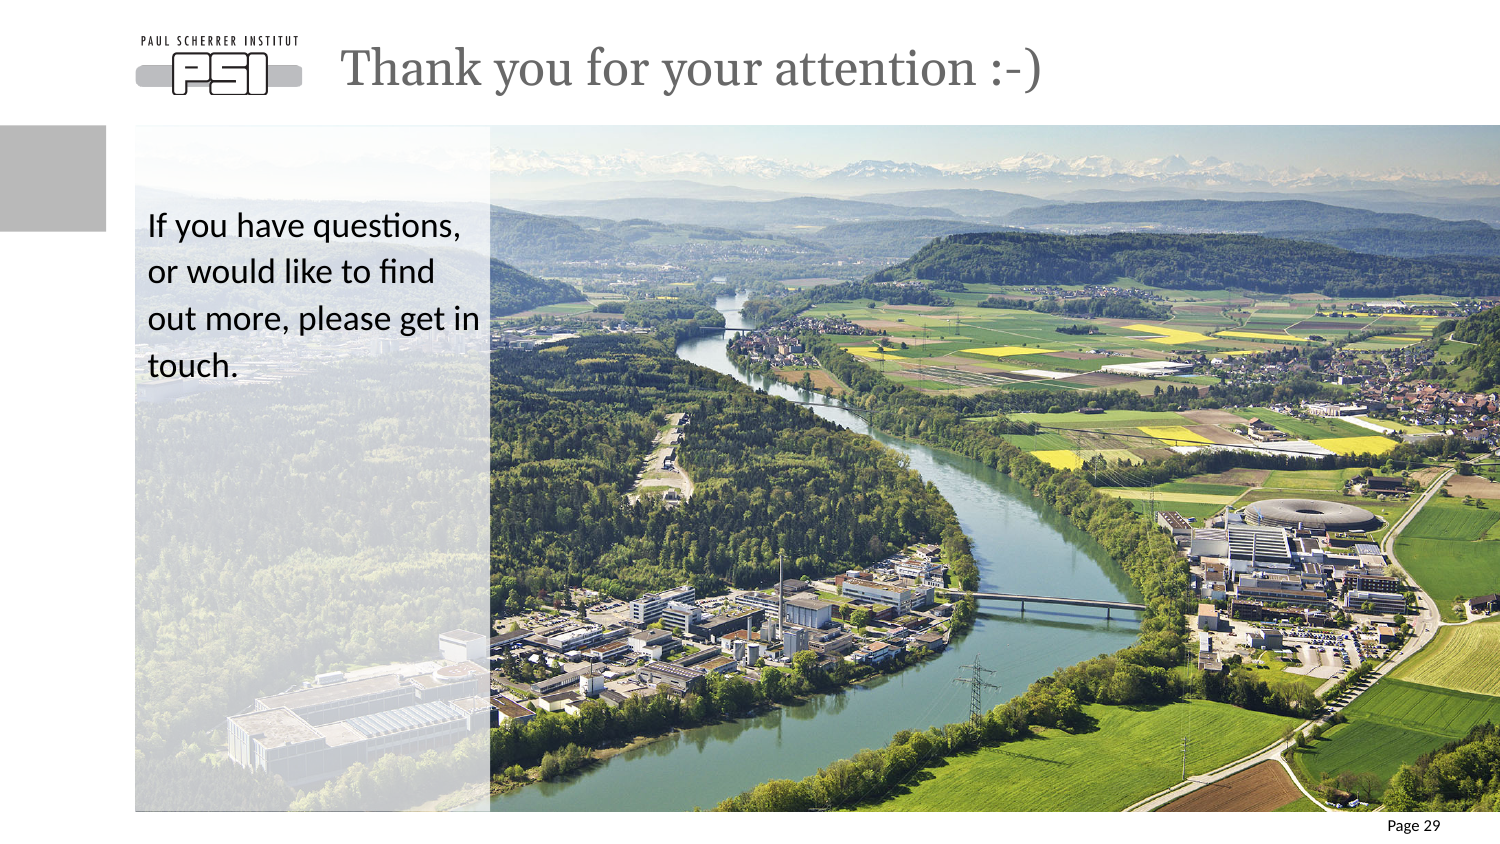

# Thank you for your attention :-)
If you have questions, or would like to find out more, please get in touch.
Page 29